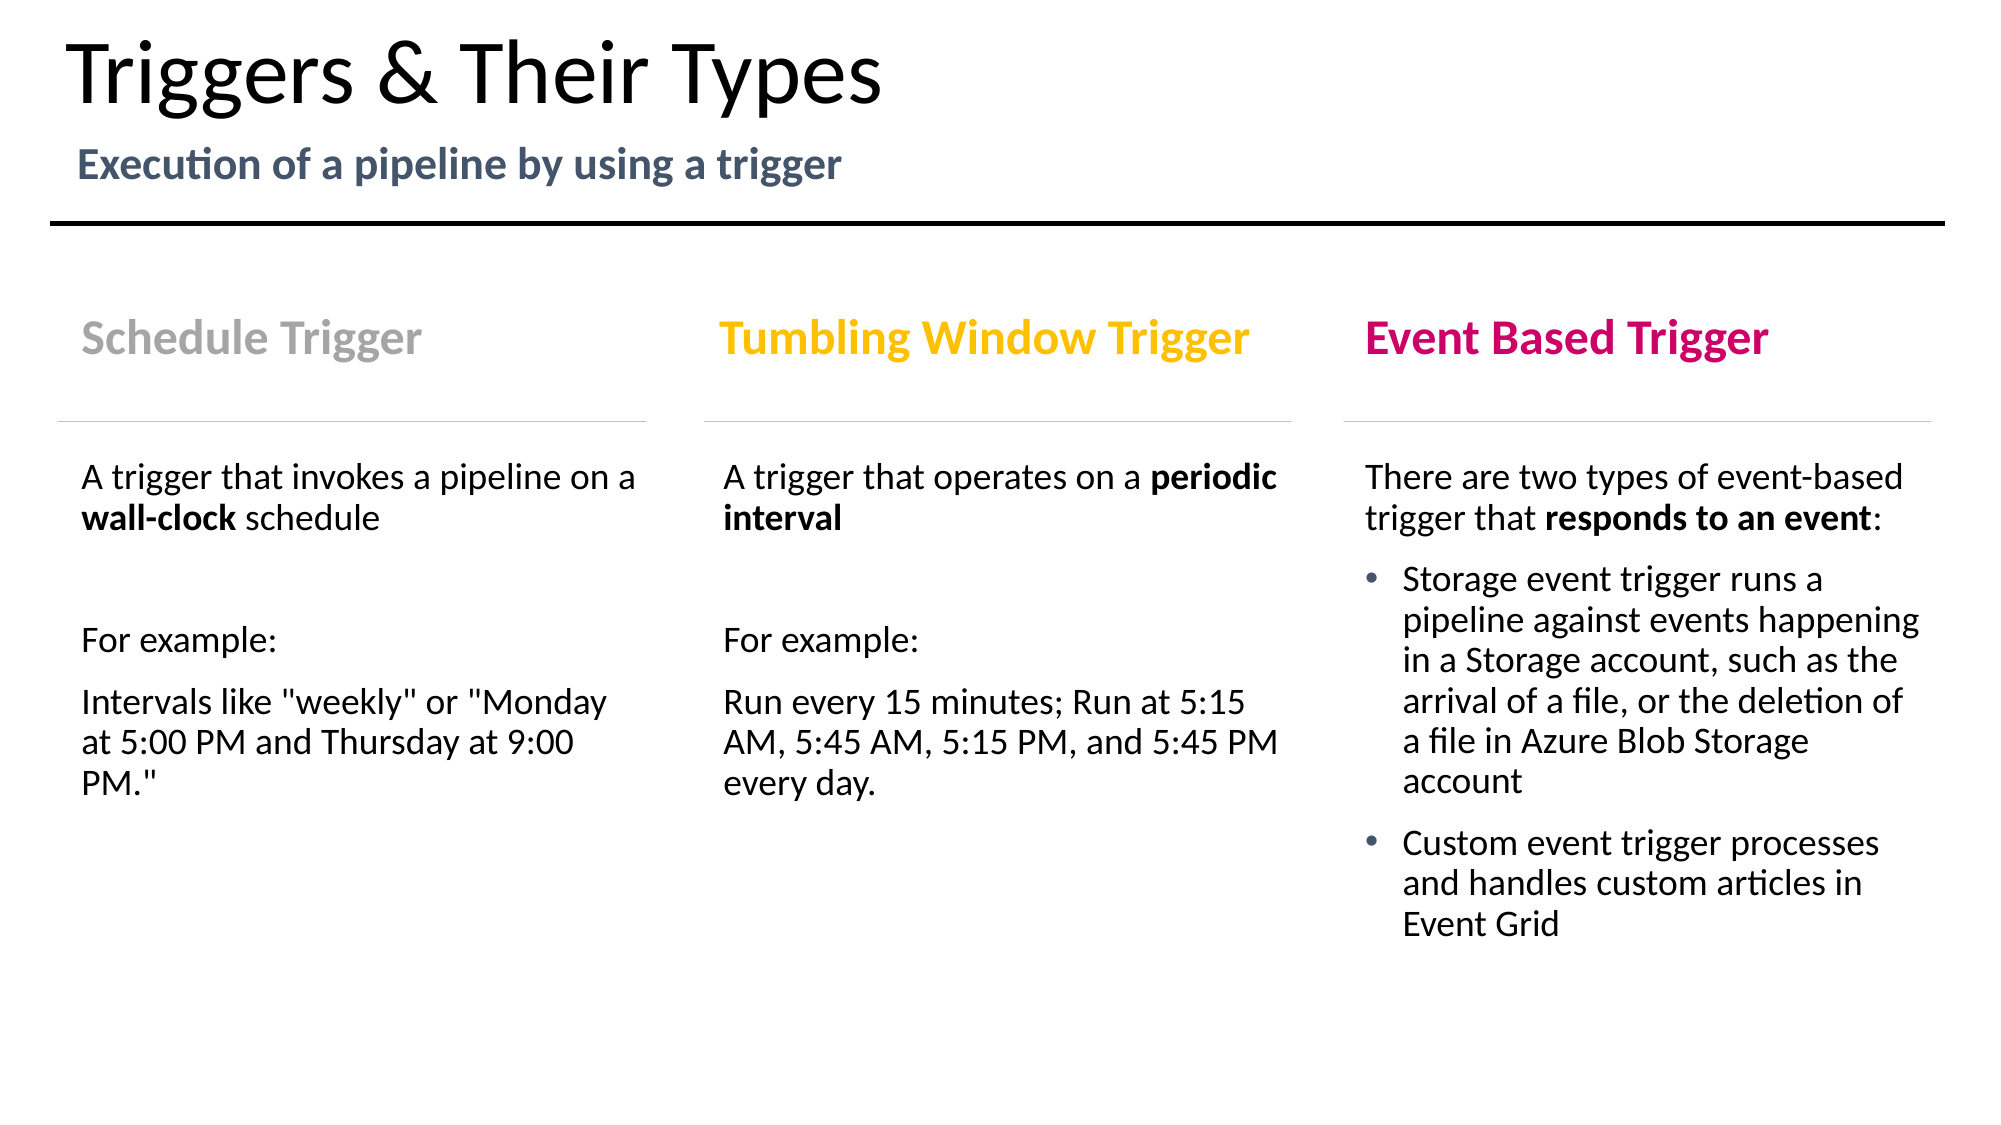

# Triggers & Their Types
Execution of a pipeline by using a trigger
Schedule Trigger
Tumbling Window Trigger
Event Based Trigger
There are two types of event-based trigger that responds to an event:
Storage event trigger runs a pipeline against events happening in a Storage account, such as the arrival of a file, or the deletion of a file in Azure Blob Storage account
Custom event trigger processes and handles custom articles in Event Grid
A trigger that invokes a pipeline on a wall-clock schedule

For example:
Intervals like "weekly" or "Monday at 5:00 PM and Thursday at 9:00 PM."
A trigger that operates on a periodic interval

For example:
Run every 15 minutes; Run at 5:15 AM, 5:45 AM, 5:15 PM, and 5:45 PM every day.